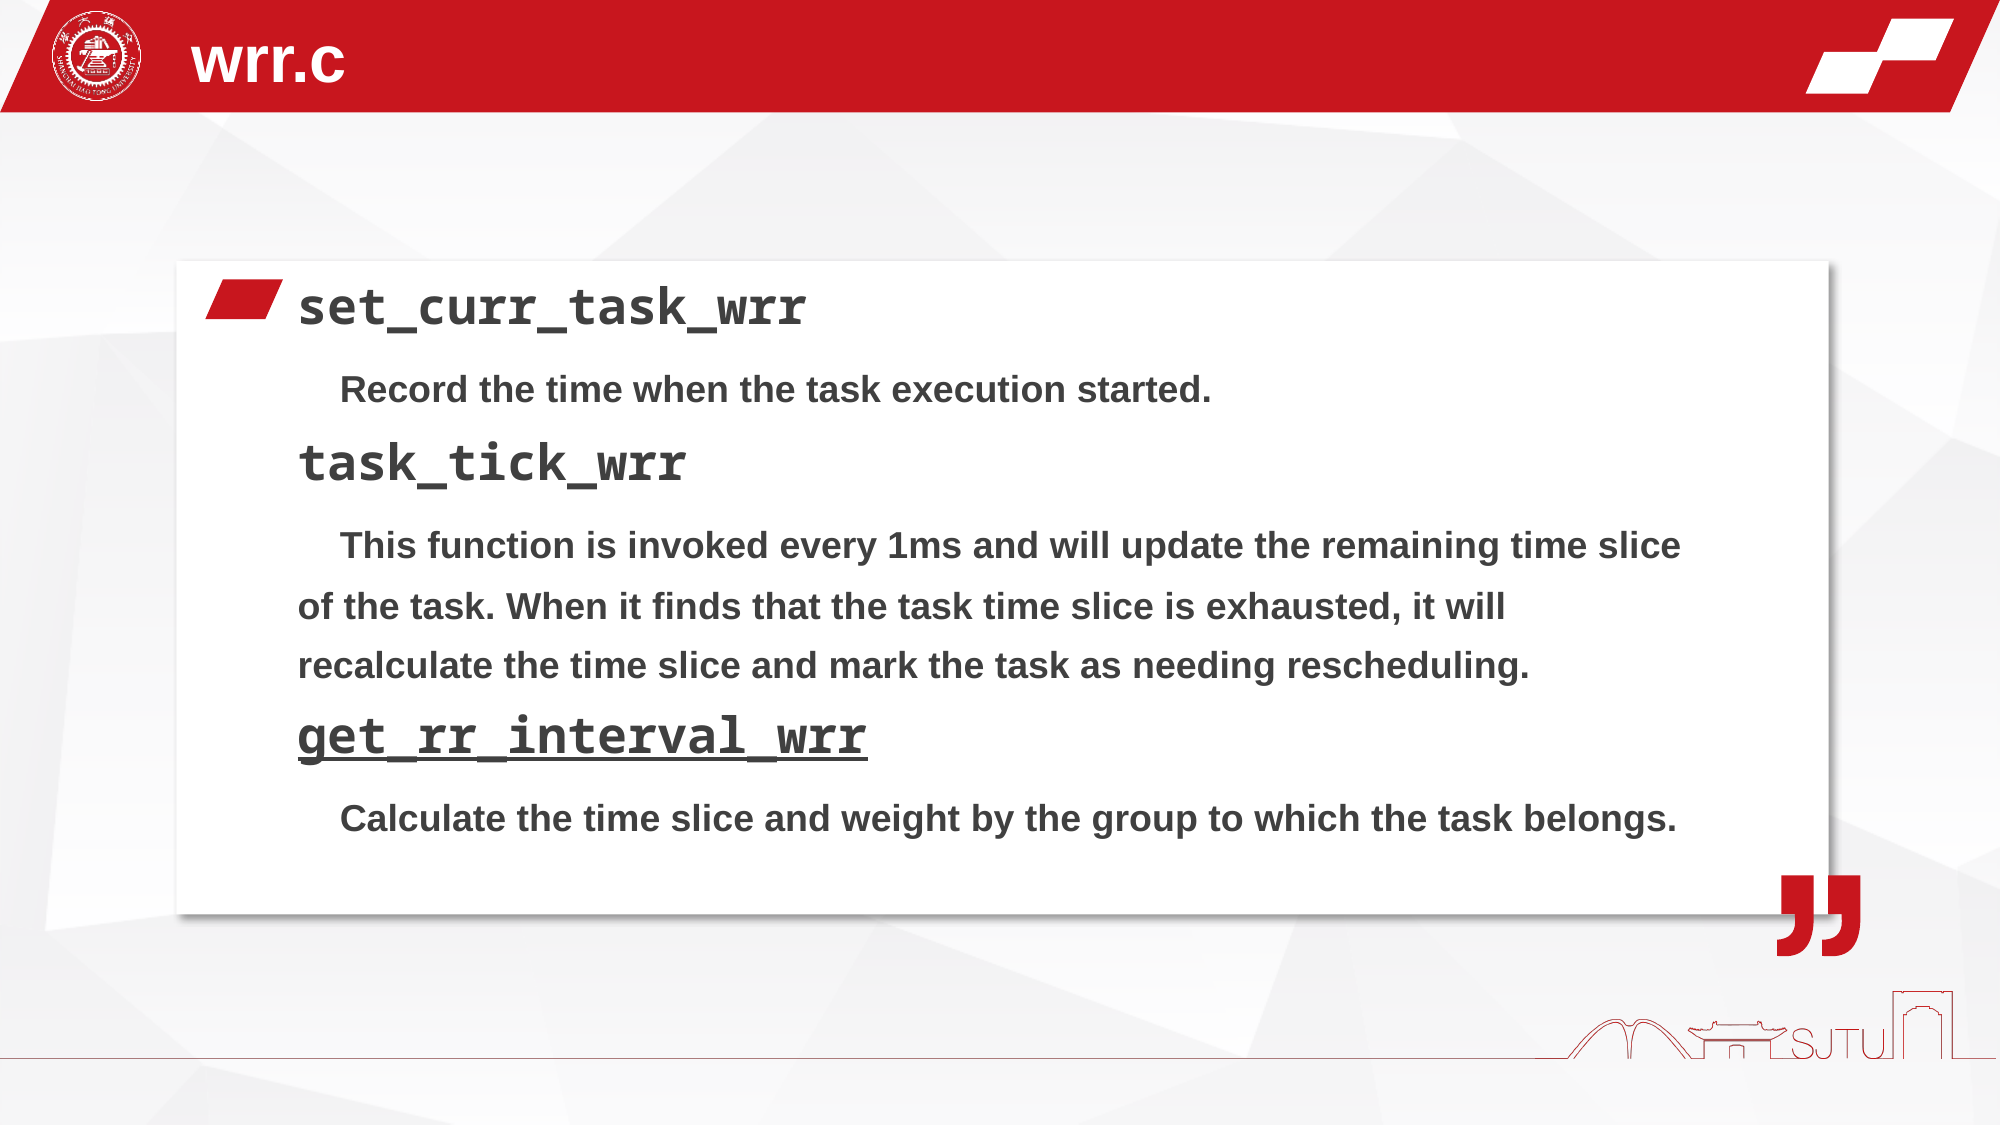

wrr.c
set_curr_task_wrr
   Record the time when the task execution started.
task_tick_wrr
   This function is invoked every 1ms and will update the remaining time slice of the task. When it finds that the task time slice is exhausted, it will recalculate the time slice and mark the task as needing rescheduling.
get_rr_interval_wrr
   Calculate the time slice and weight by the group to which the task belongs.